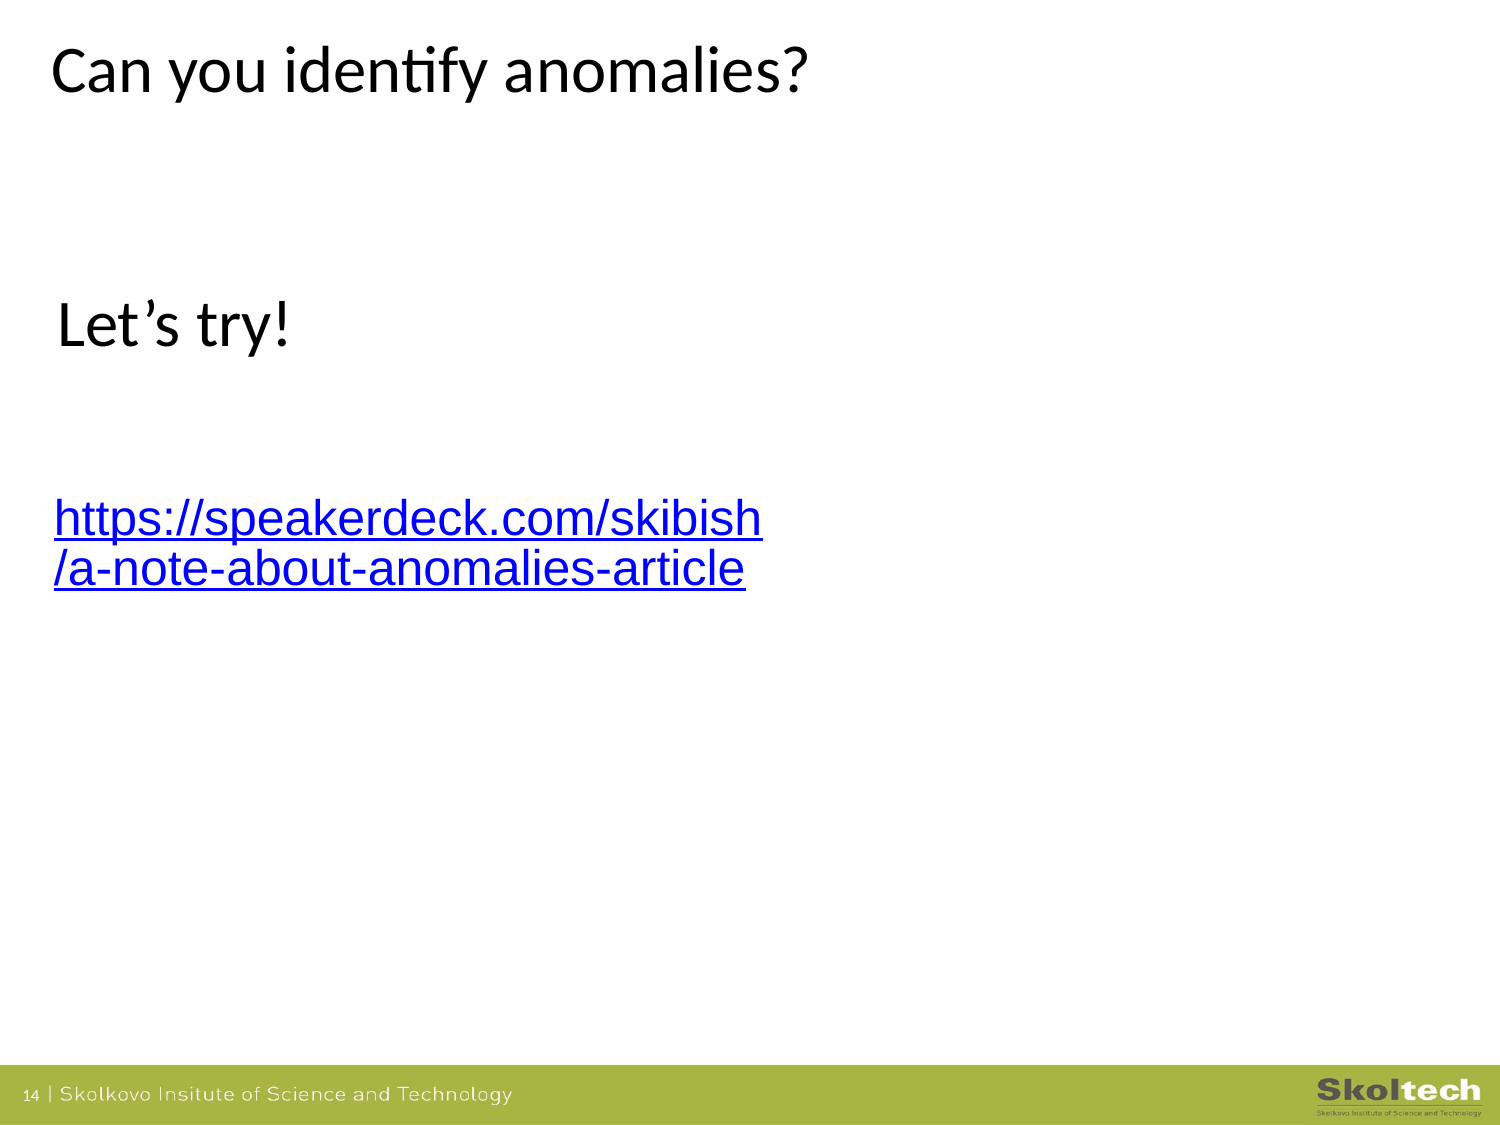

Can you identify anomalies?
Let’s try!
https://speakerdeck.com/skibish/a-note-about-anomalies-article